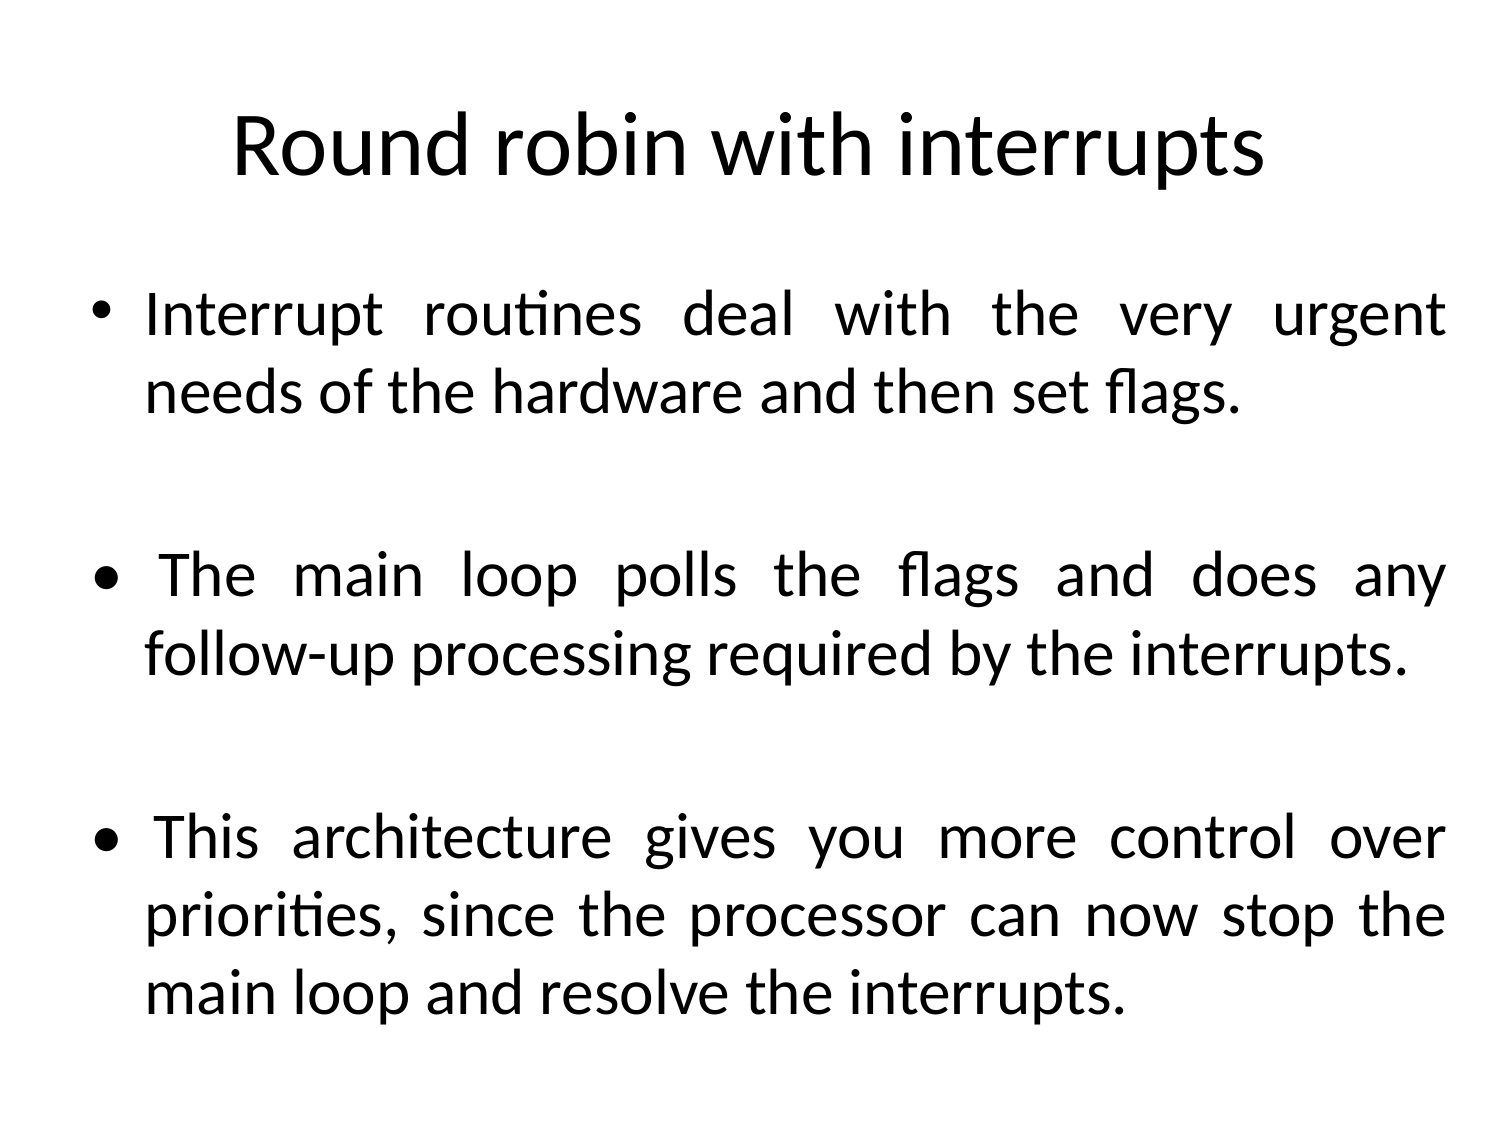

# Round robin with interrupts
Interrupt routines deal with the very urgent needs of the hardware and then set flags.

• The main loop polls the flags and does any follow-up processing required by the interrupts.

• This architecture gives you more control over priorities, since the processor can now stop the main loop and resolve the interrupts.